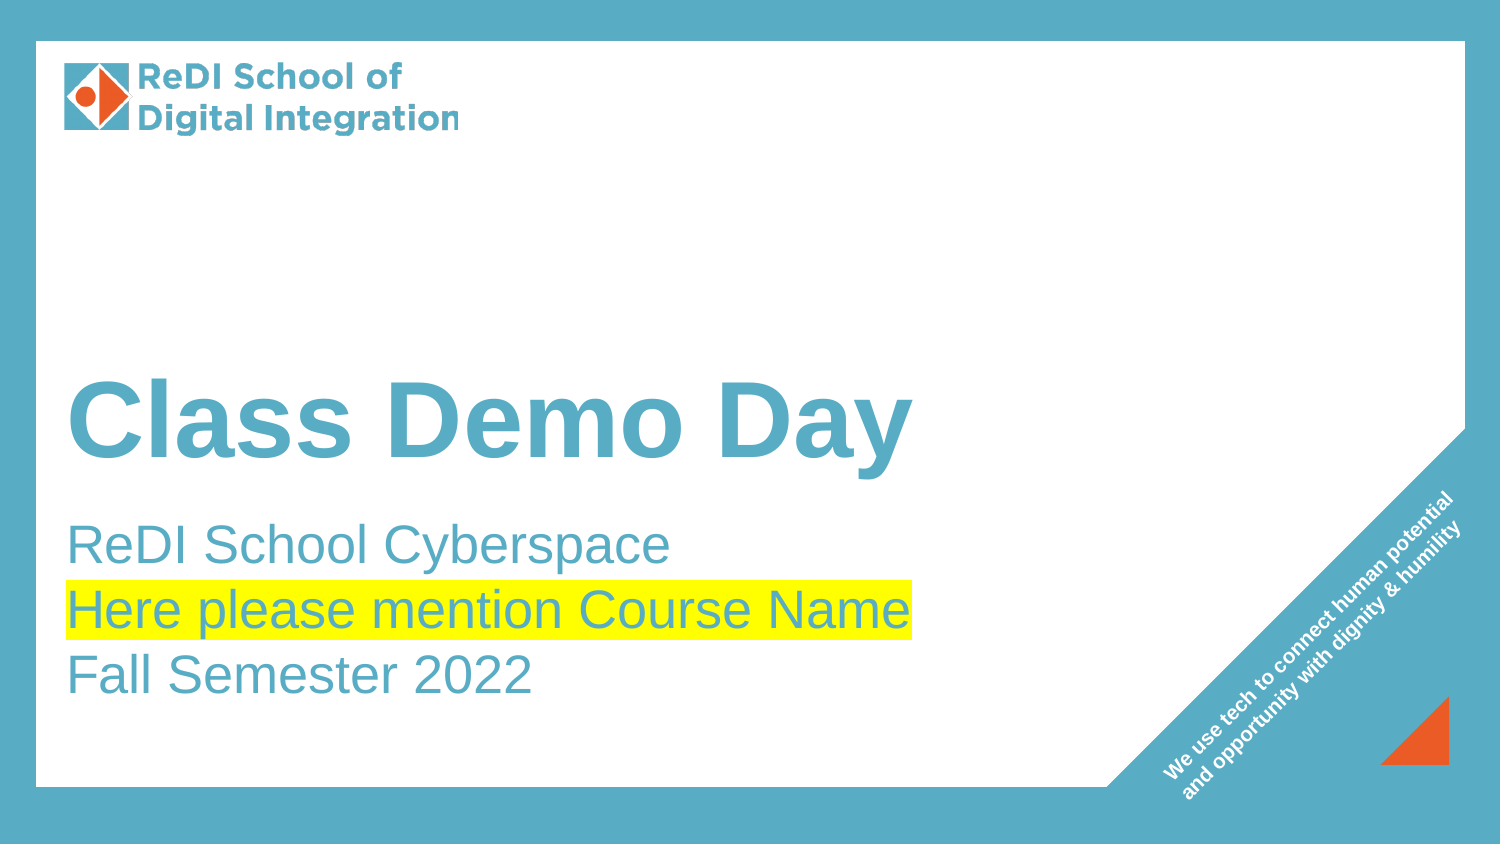

# Class Demo Day
ReDI School Cyberspace
Here please mention Course Name
Fall Semester 2022